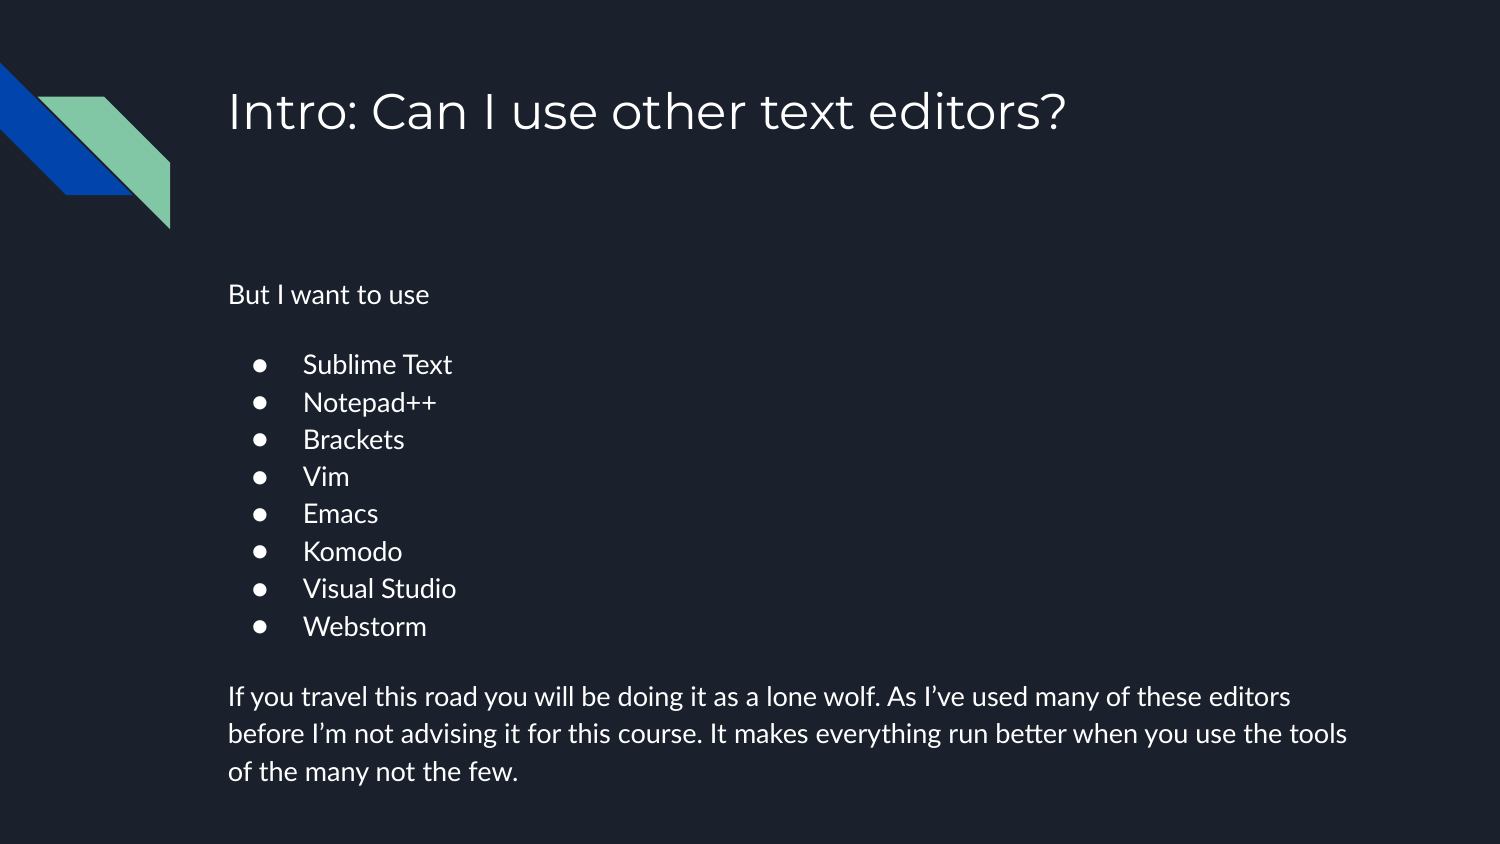

# Intro: Can I use other text editors?
But I want to use
Sublime Text
Notepad++
Brackets
Vim
Emacs
Komodo
Visual Studio
Webstorm
If you travel this road you will be doing it as a lone wolf. As I’ve used many of these editors before I’m not advising it for this course. It makes everything run better when you use the tools of the many not the few.